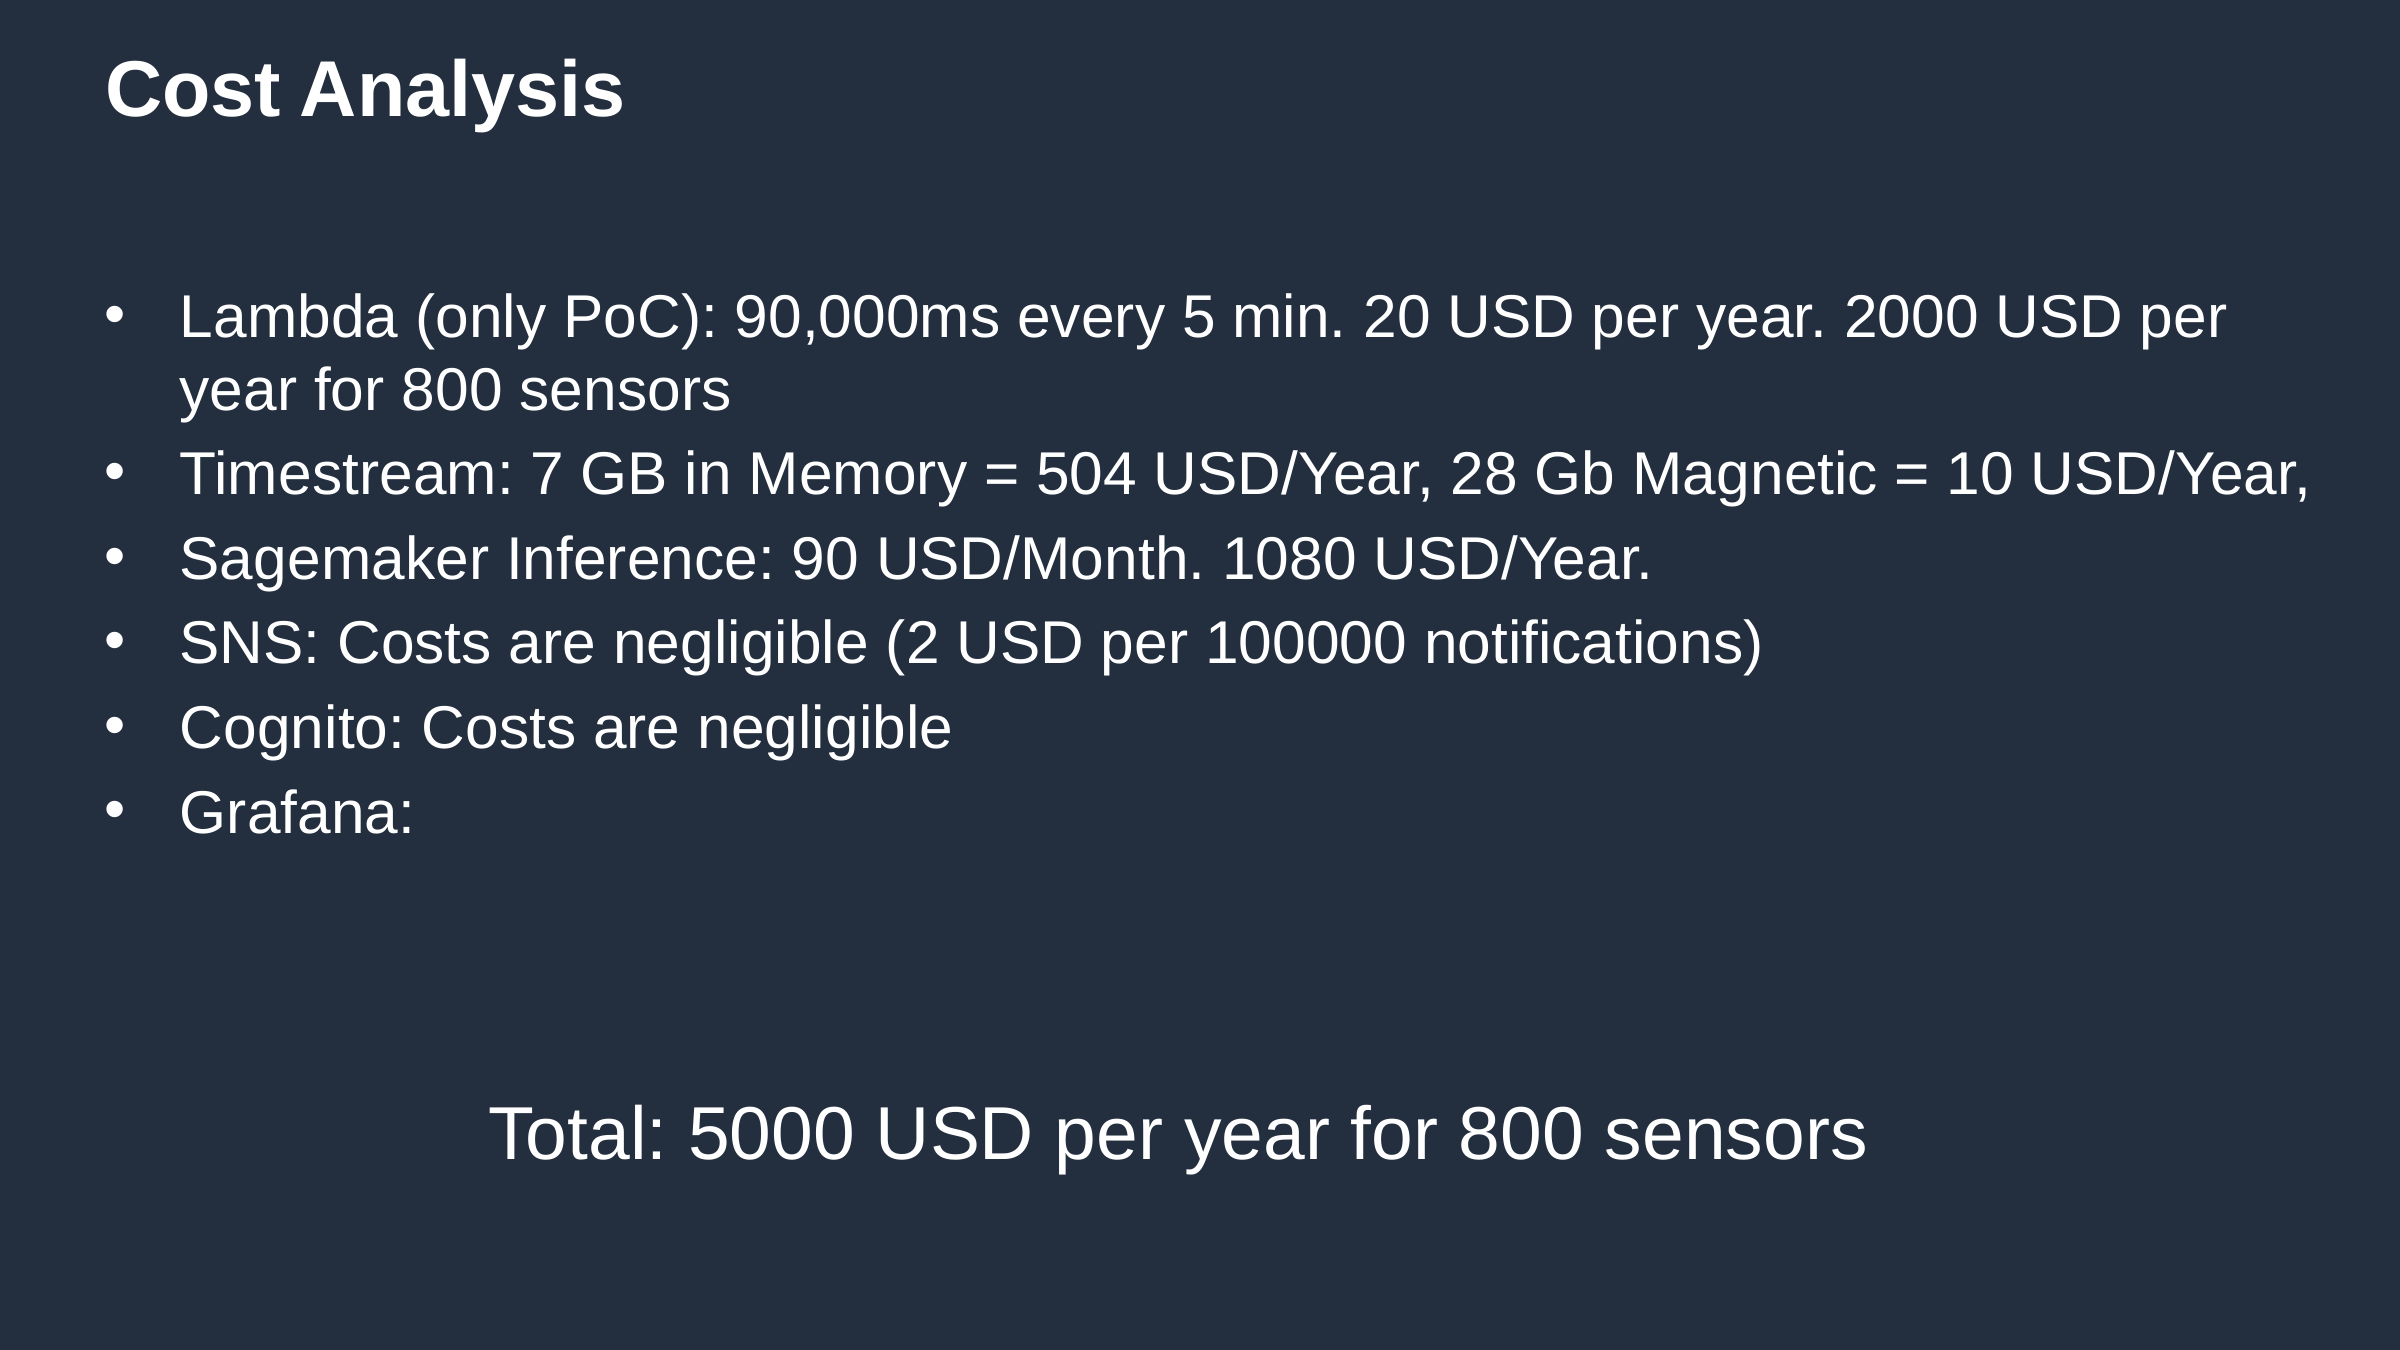

# Cost Analysis
Lambda (only PoC): 90,000ms every 5 min. 20 USD per year. 2000 USD per year for 800 sensors
Timestream: 7 GB in Memory = 504 USD/Year, 28 Gb Magnetic = 10 USD/Year,
Sagemaker Inference: 90 USD/Month. 1080 USD/Year.
SNS: Costs are negligible (2 USD per 100000 notifications)
Cognito: Costs are negligible
Grafana:

Total: 5000 USD per year for 800 sensors